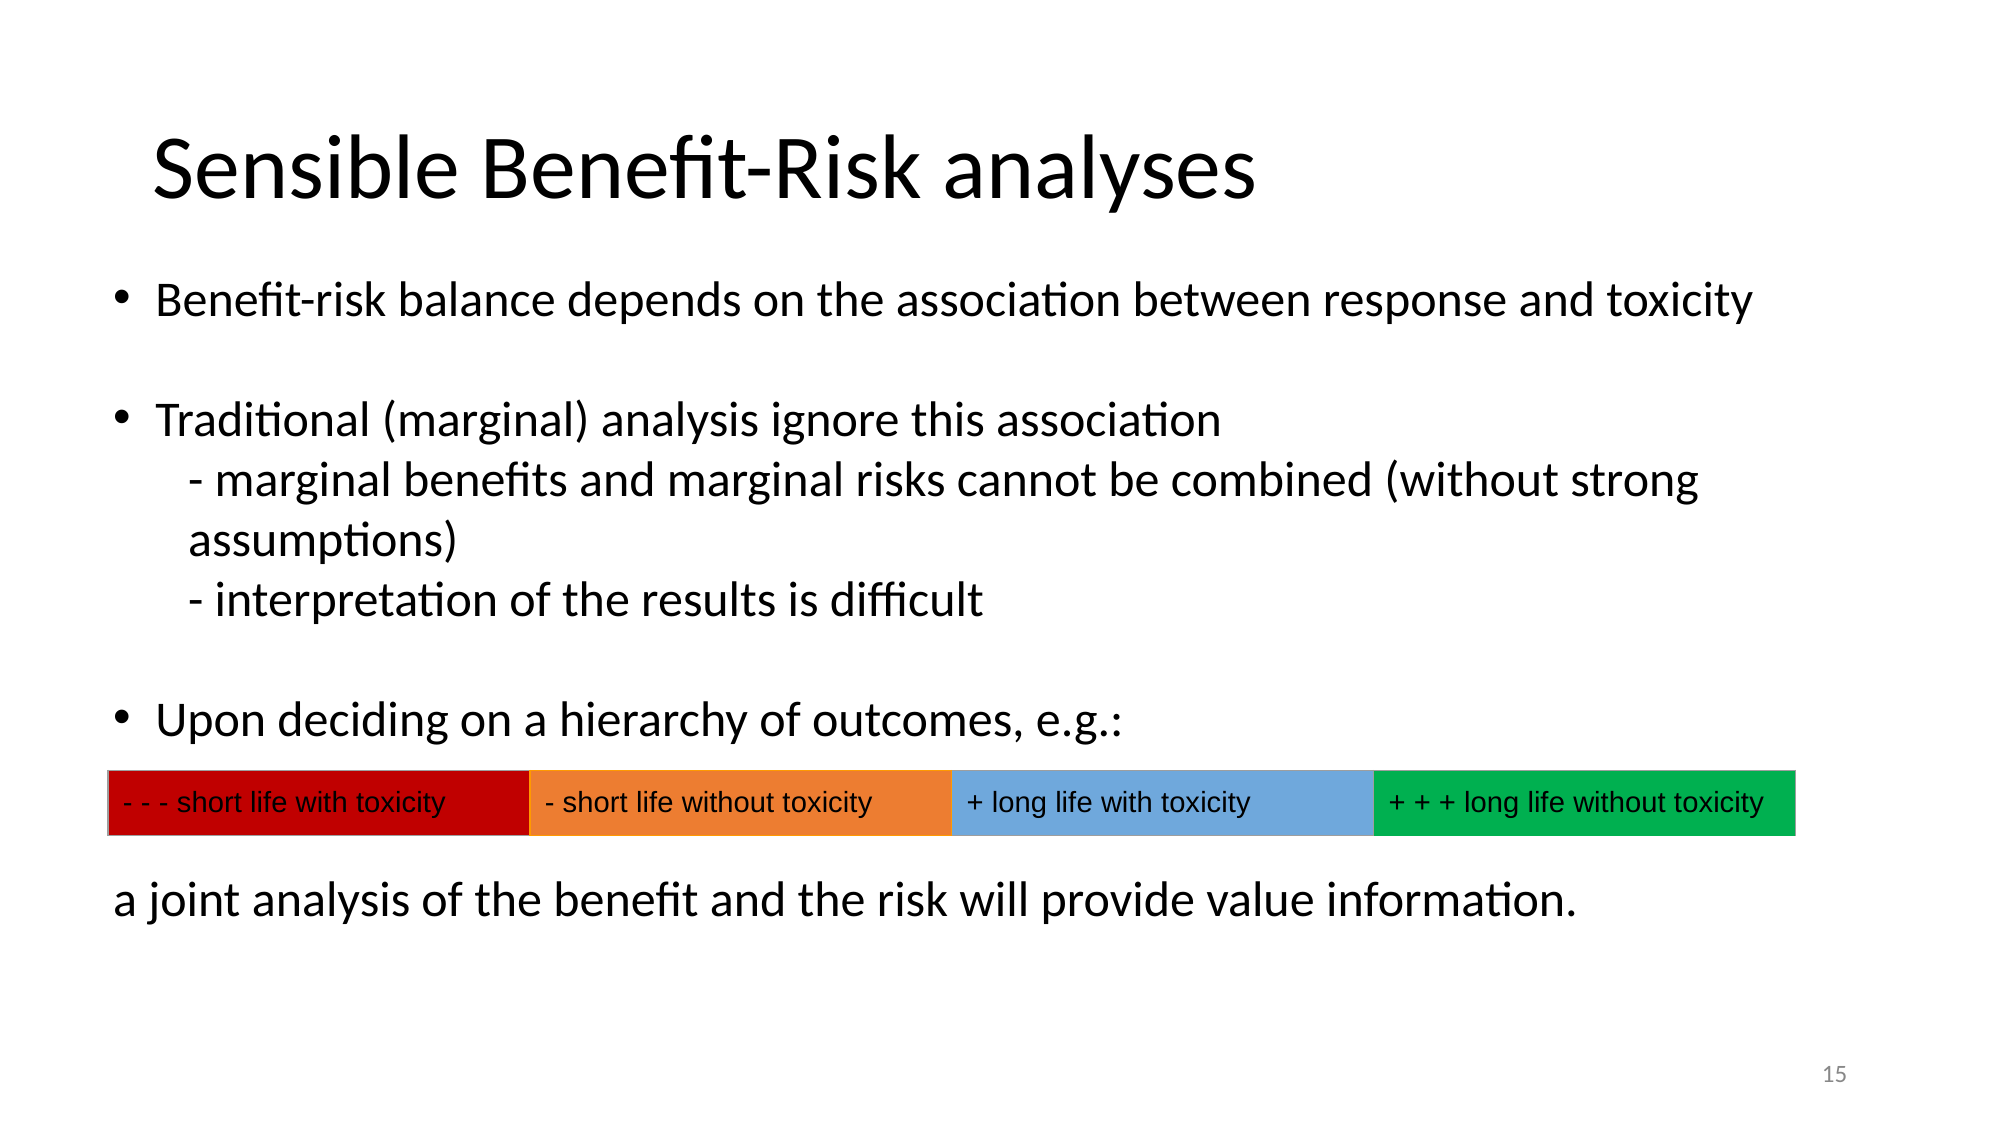

# Sensible Benefit-Risk analyses
Benefit-risk balance depends on the association between response and toxicity

Traditional (marginal) analysis ignore this association
- marginal benefits and marginal risks cannot be combined (without strong assumptions)
- interpretation of the results is difficult

Upon deciding on a hierarchy of outcomes, e.g.:

a joint analysis of the benefit and the risk will provide value information.

| - - - short life with toxicity | - short life without toxicity | + long life with toxicity | + + + long life without toxicity |
| --- | --- | --- | --- |
15